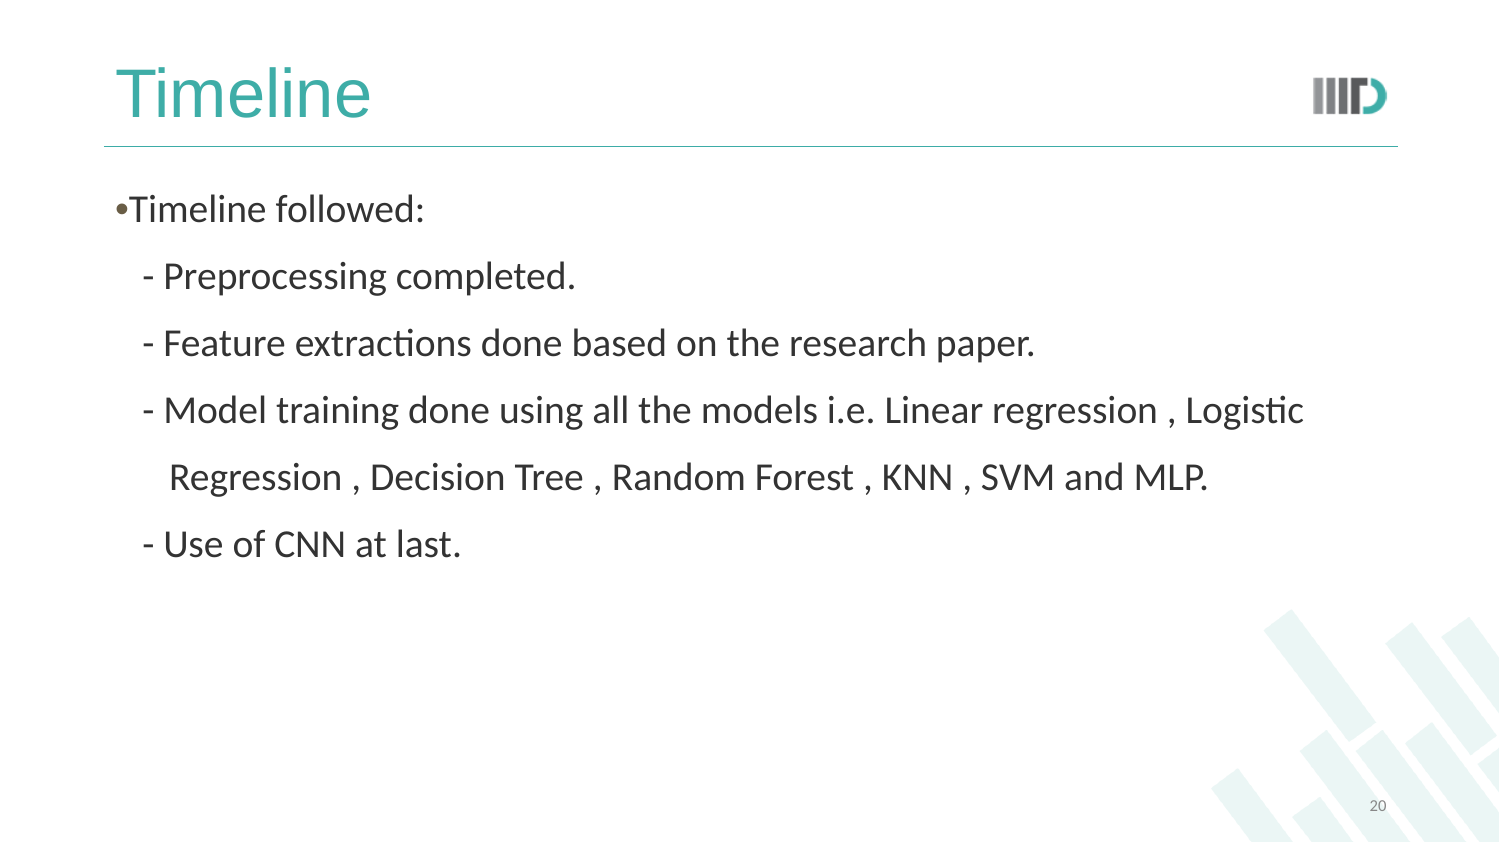

# Timeline
•Timeline followed:
   - Preprocessing completed.
   - Feature extractions done based on the research paper.
   - Model training done using all the models i.e. Linear regression , Logistic
      Regression , Decision Tree , Random Forest , KNN , SVM and MLP.
   - Use of CNN at last.

20